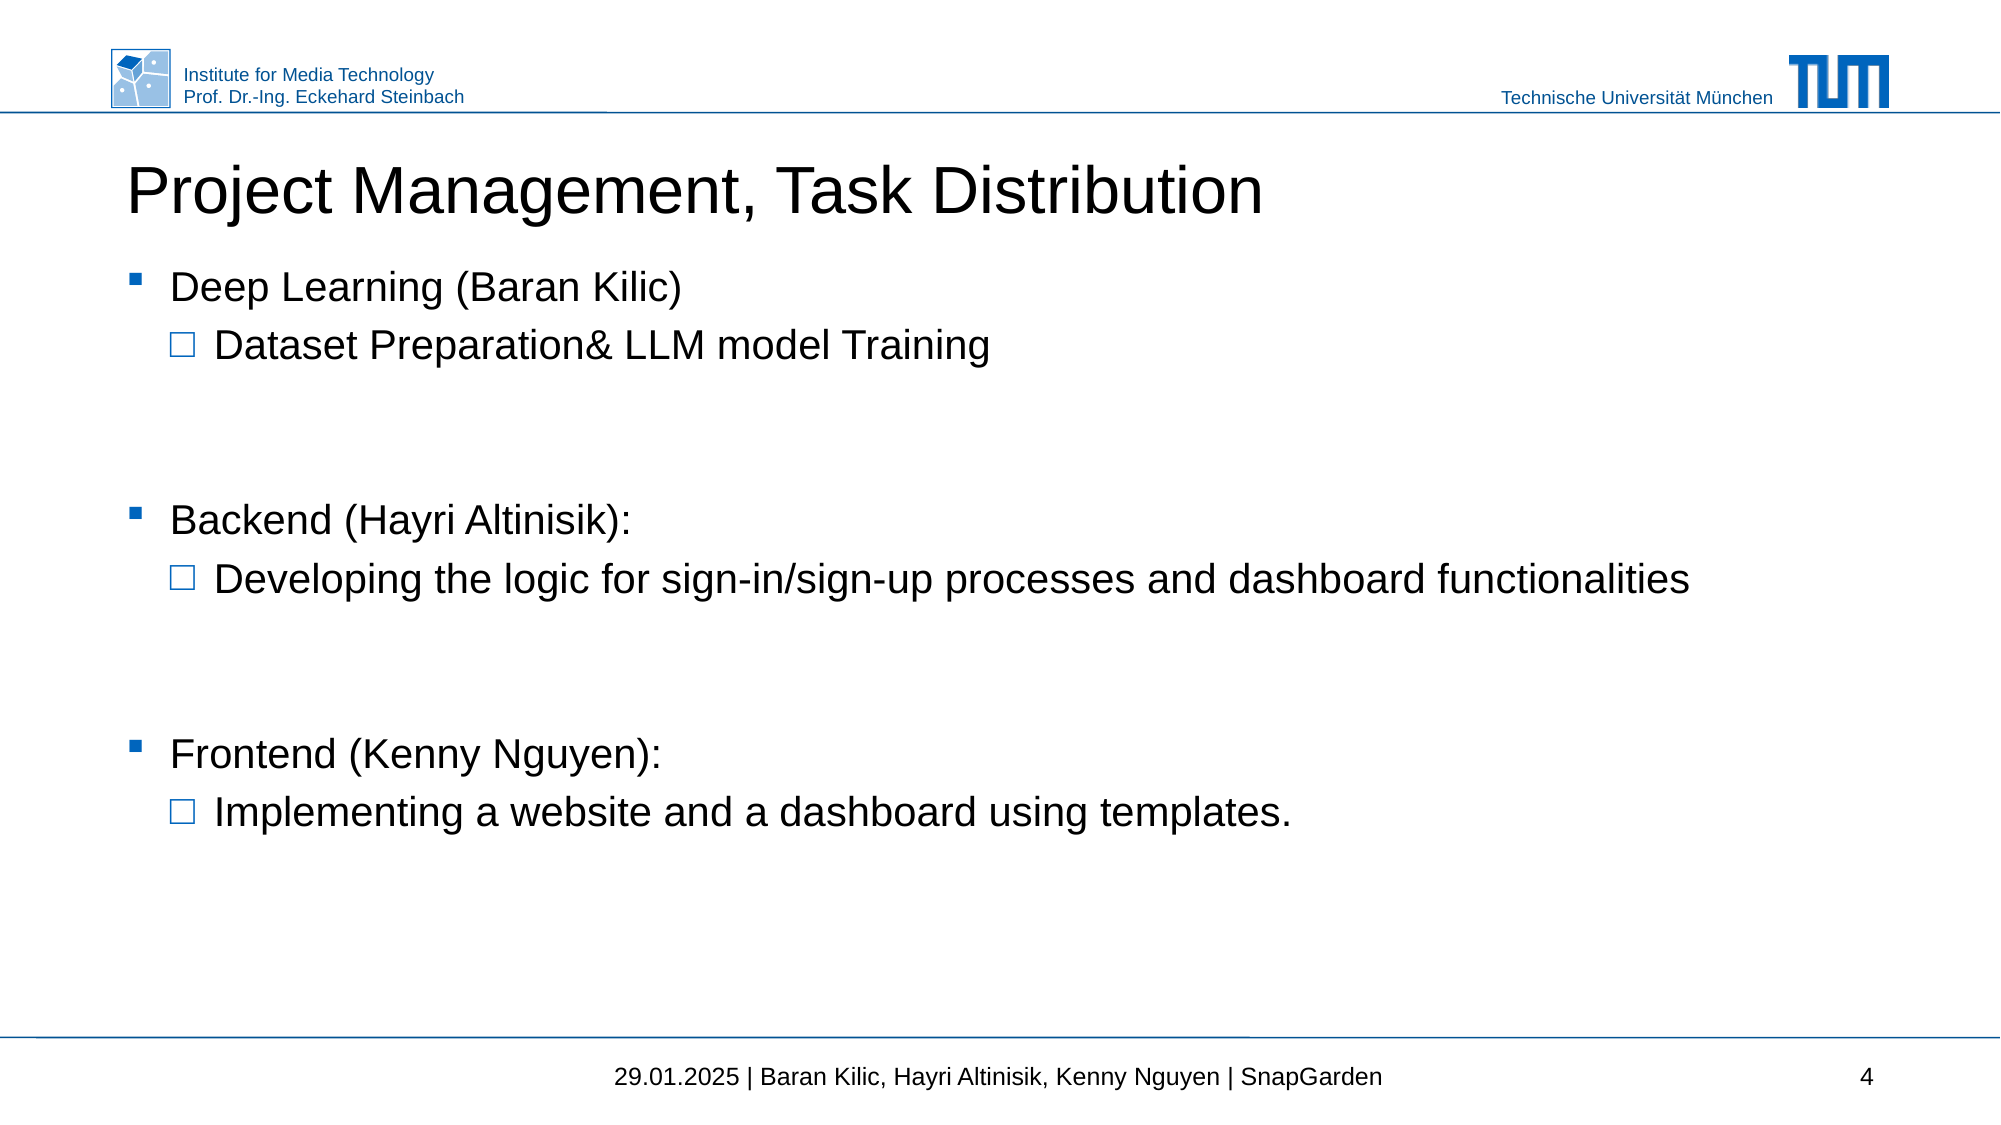

# Project Management, Task Distribution
Deep Learning (Baran Kilic)
Dataset Preparation& LLM model Training

Backend (Hayri Altinisik):
Developing the logic for sign-in/sign-up processes and dashboard functionalities

Frontend (Kenny Nguyen):
Implementing a website and a dashboard using templates.

29.01.2025 | Baran Kilic, Hayri Altinisik, Kenny Nguyen | SnapGarden
4